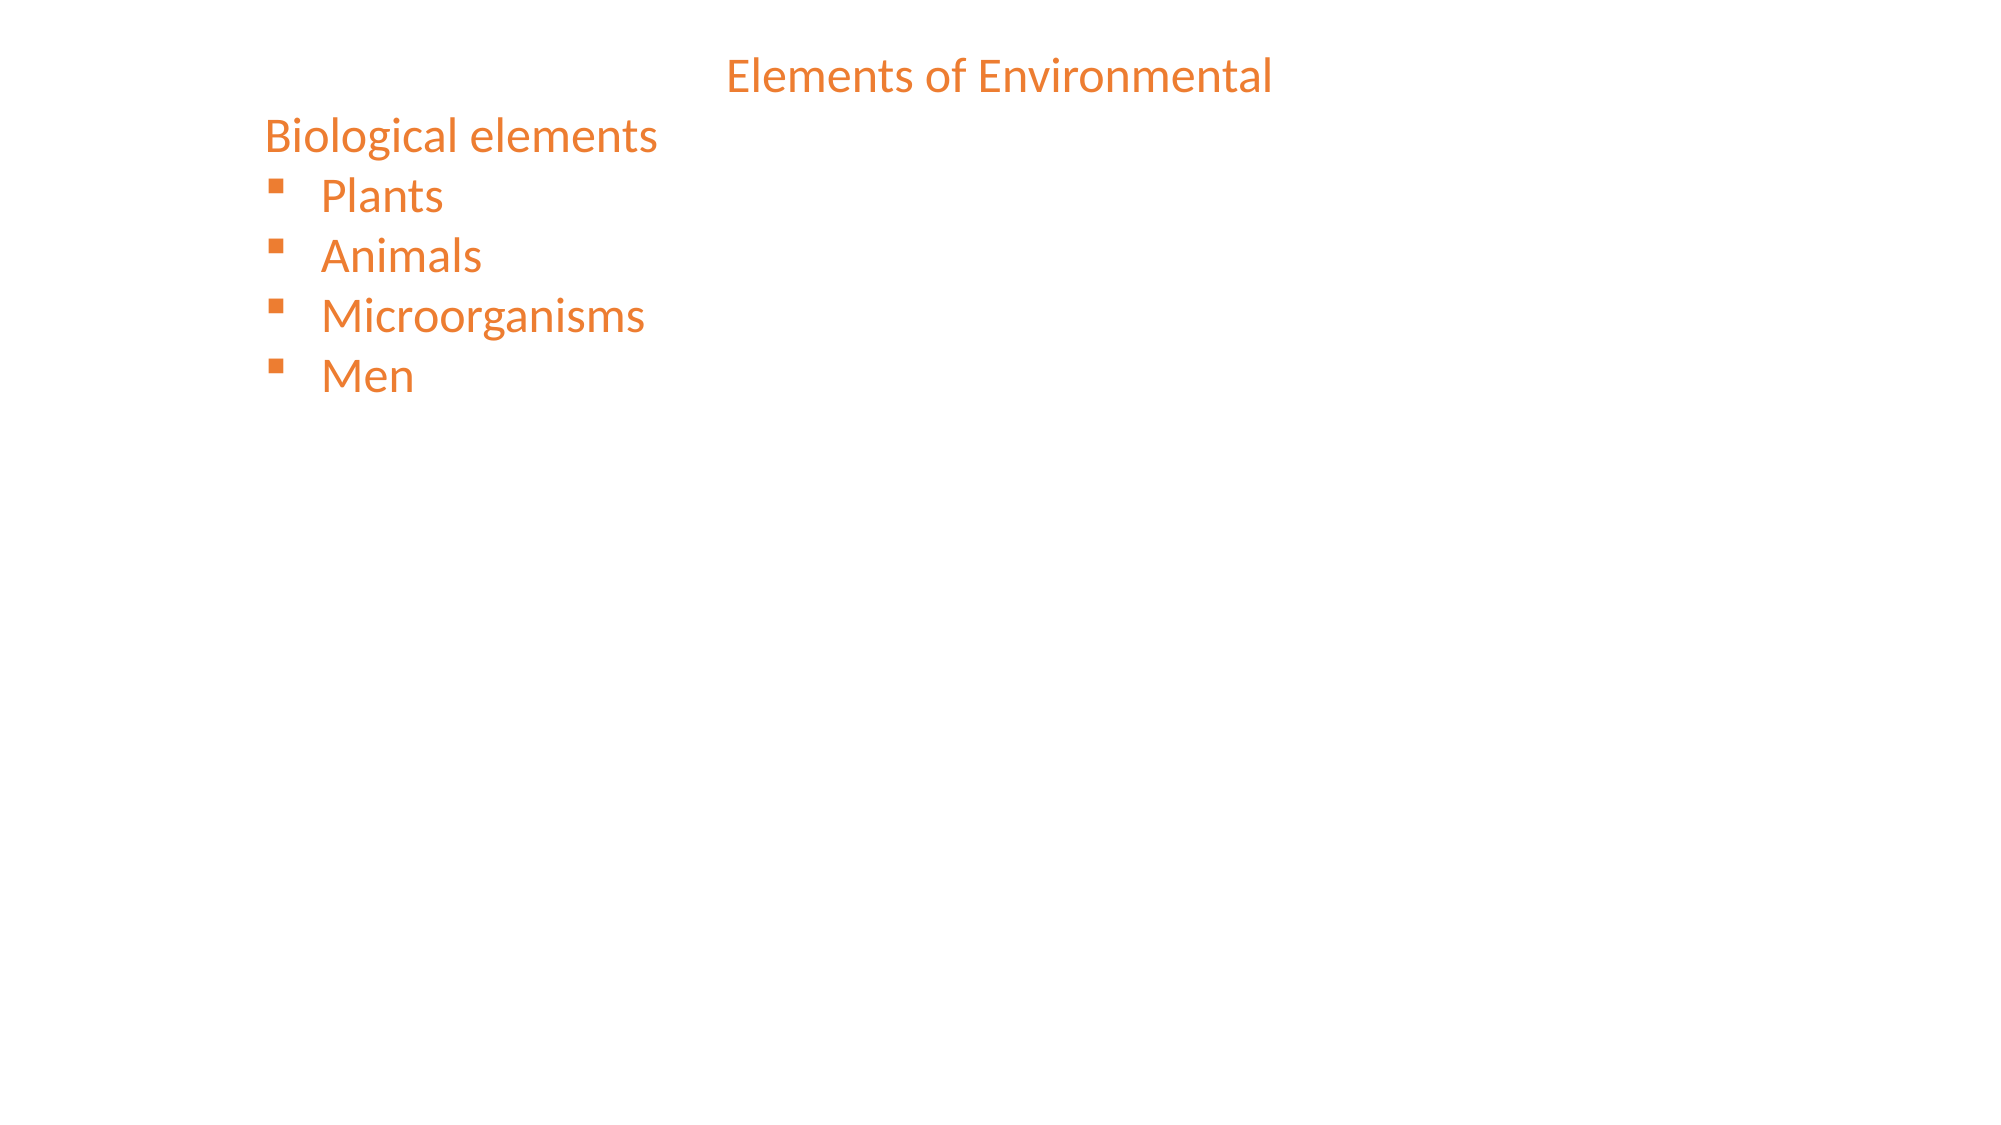

Elements of Environmental
Biological elements
Plants
Animals
Microorganisms
Men